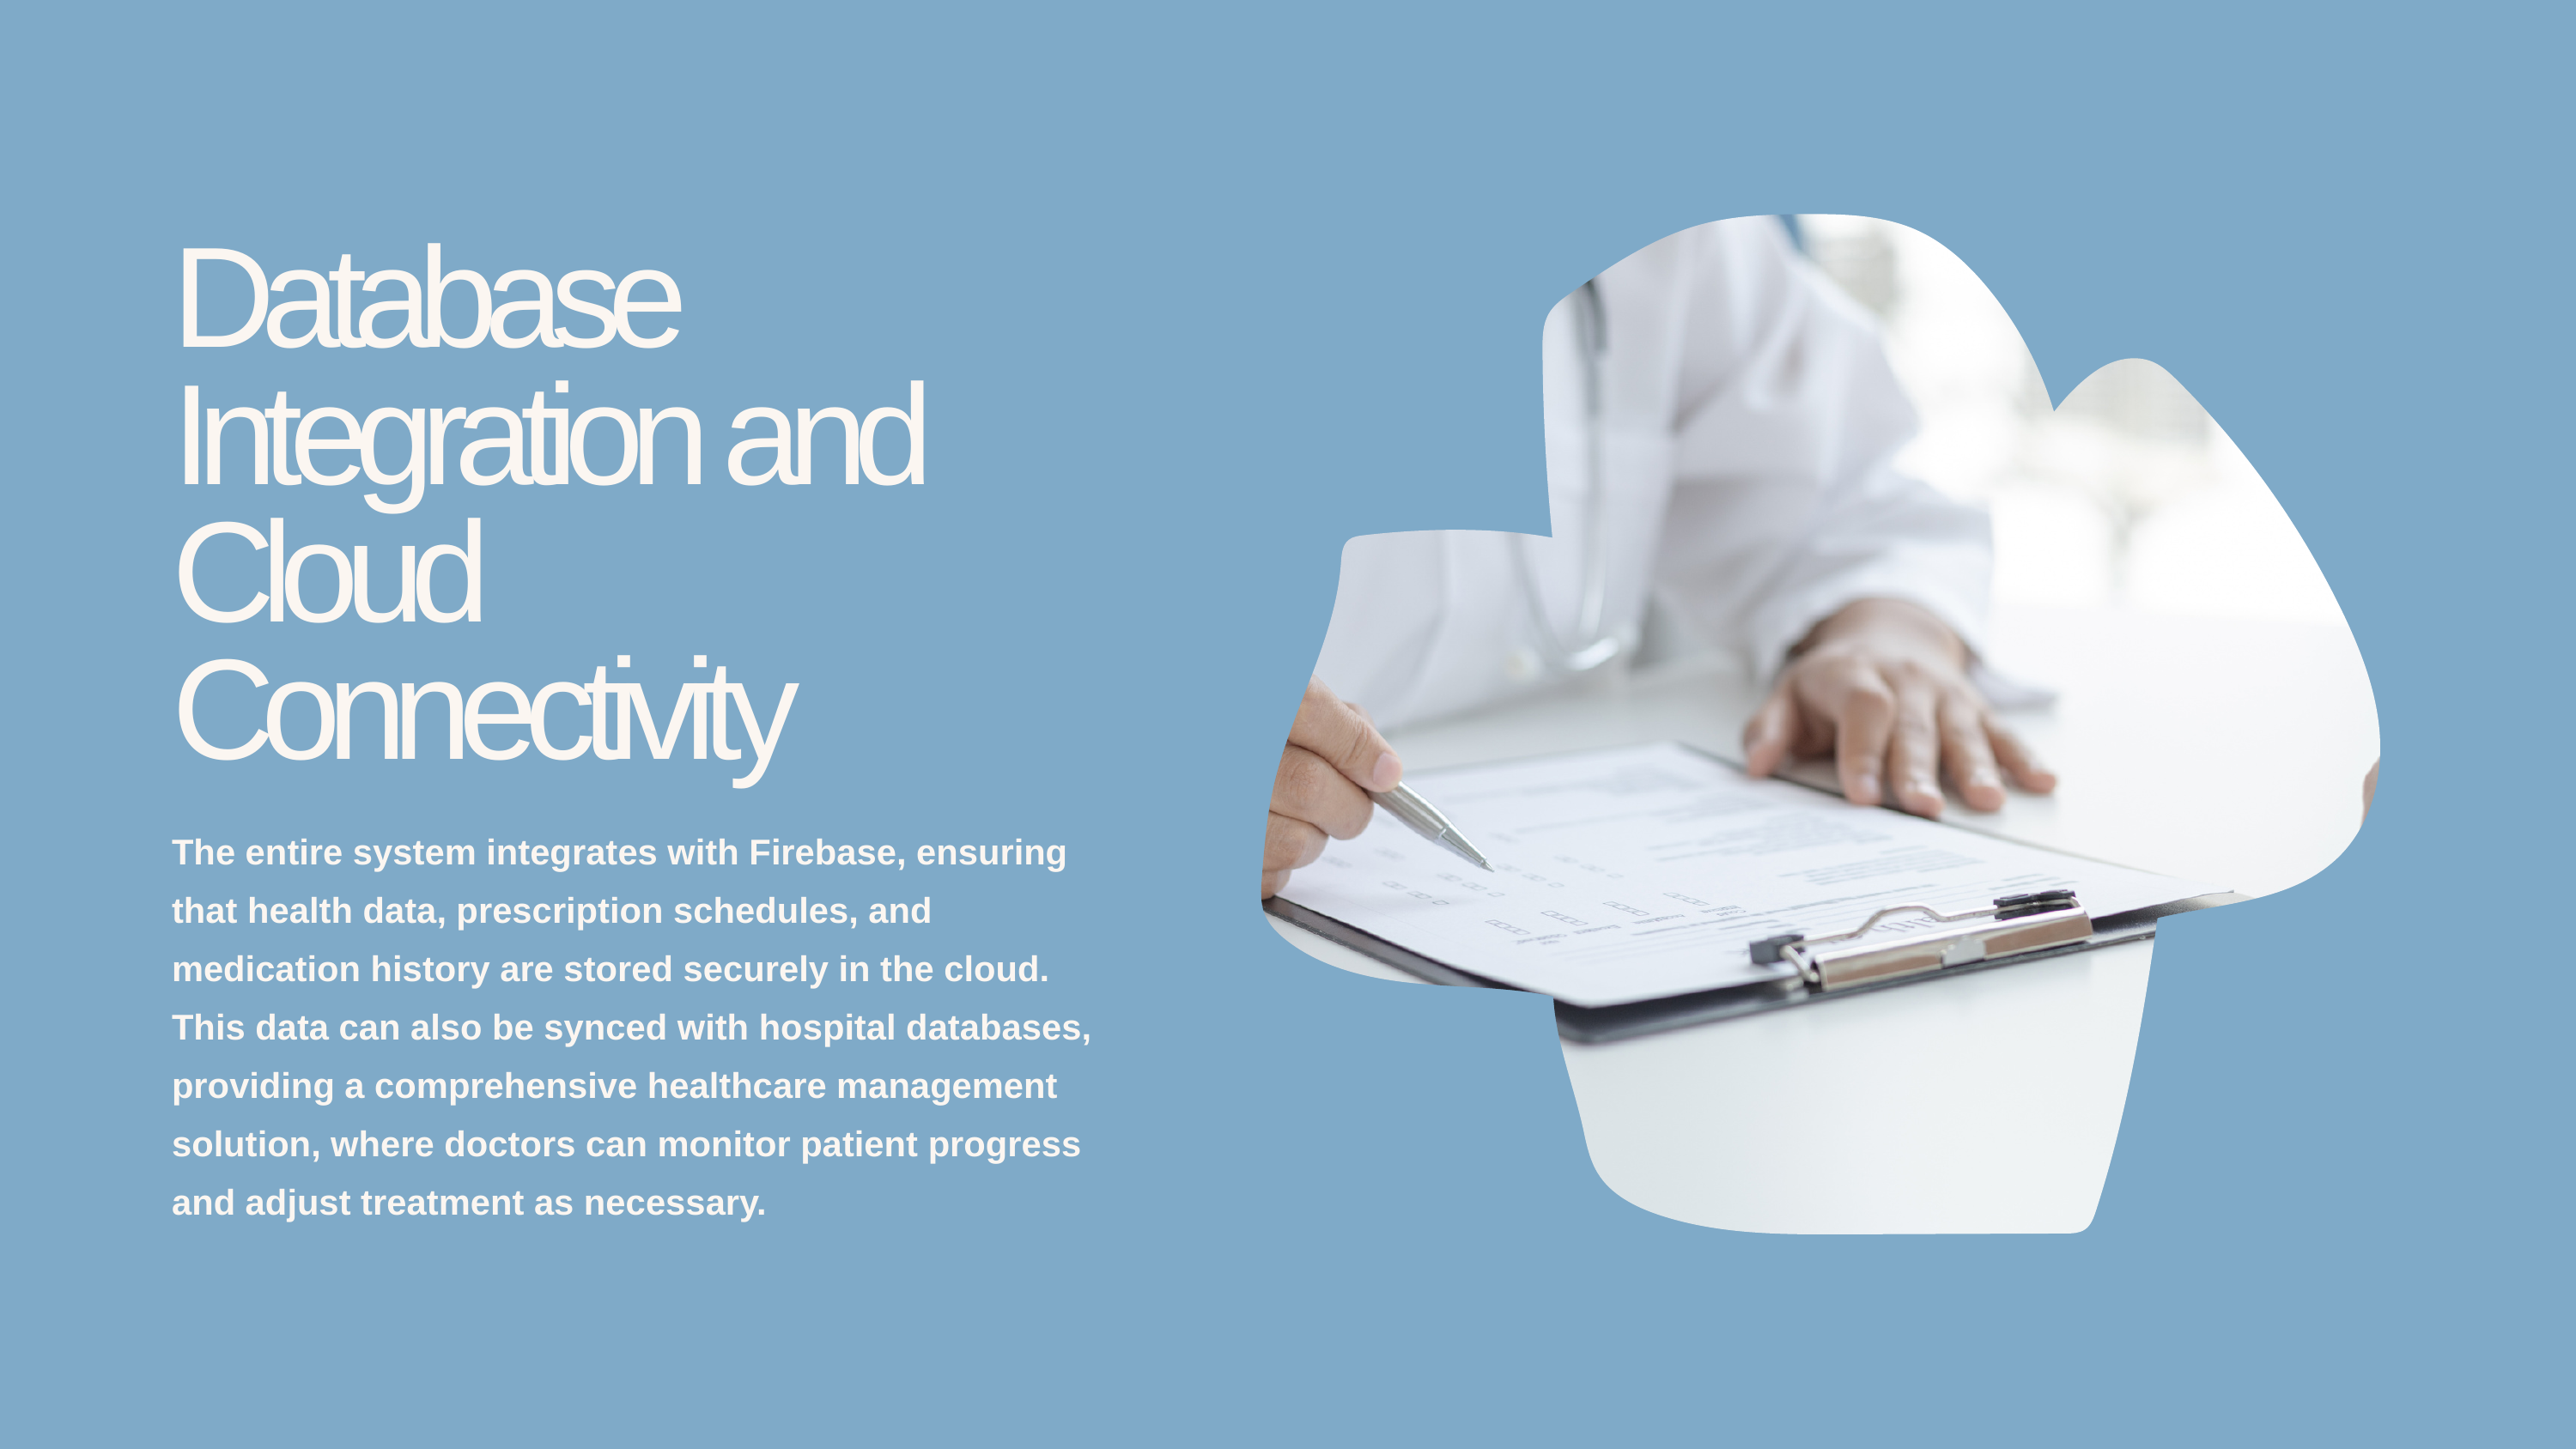

Database Integration and Cloud Connectivity
The entire system integrates with Firebase, ensuring that health data, prescription schedules, and medication history are stored securely in the cloud. This data can also be synced with hospital databases, providing a comprehensive healthcare management solution, where doctors can monitor patient progress and adjust treatment as necessary.